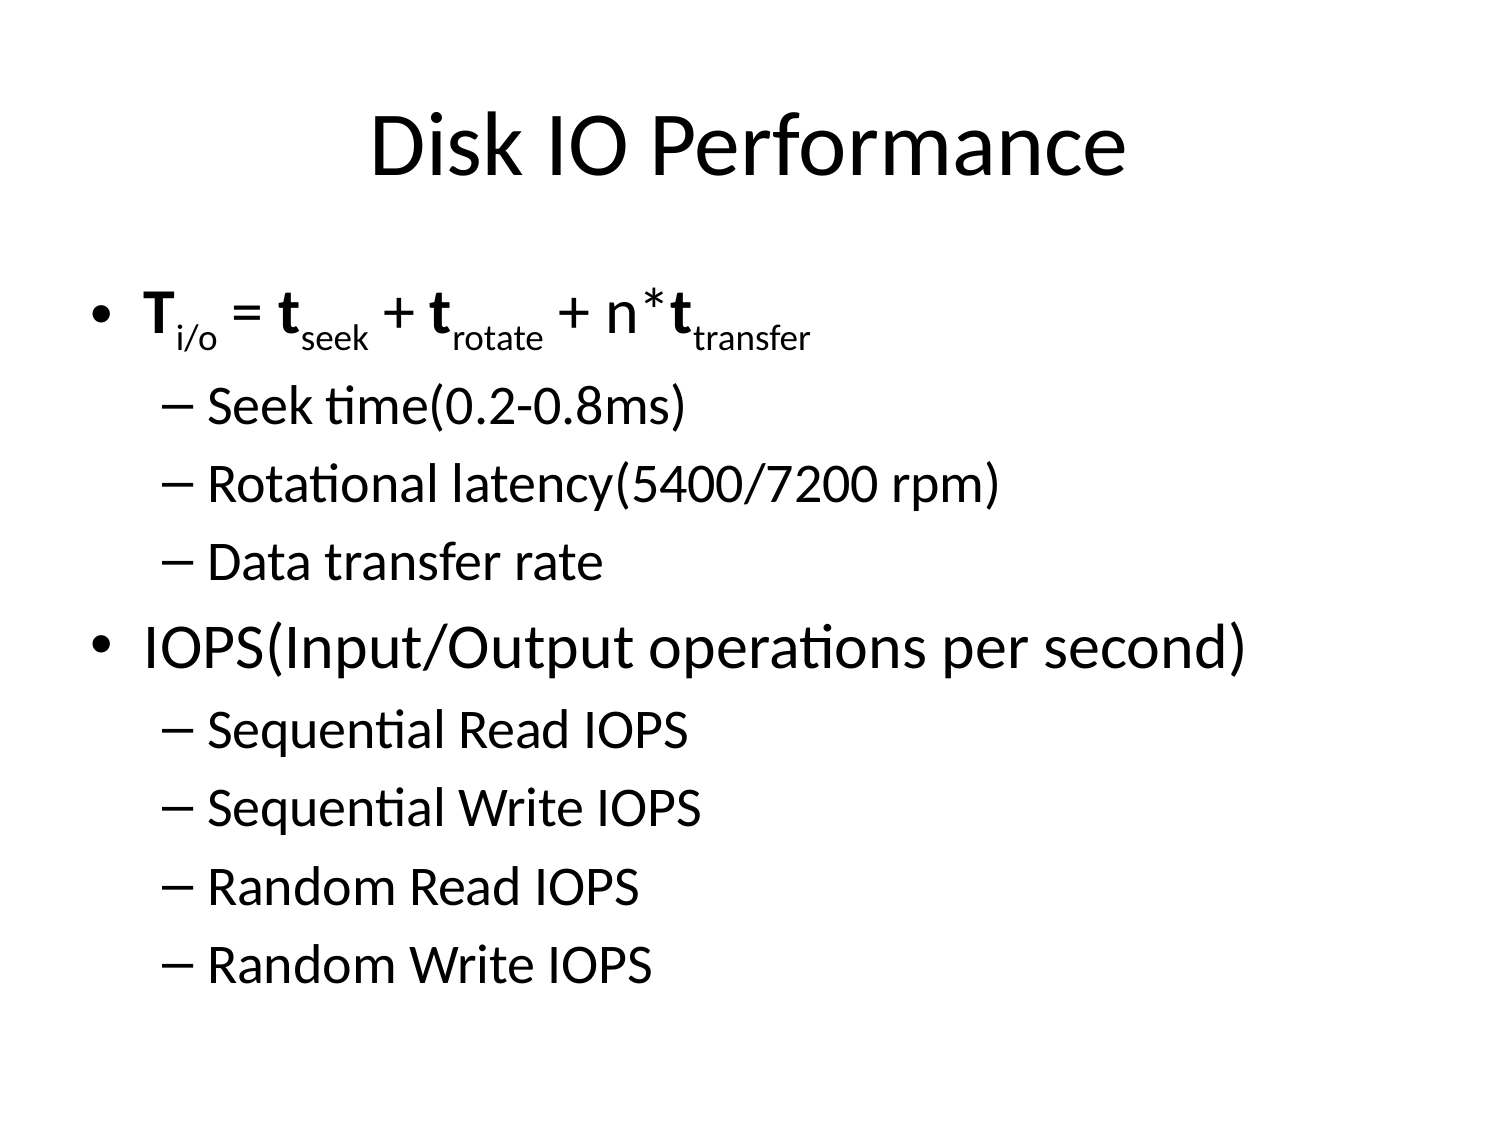

# Disk IO Performance
Ti/o = tseek + trotate + n*ttransfer
Seek time(0.2-0.8ms)
Rotational latency(5400/7200 rpm)
Data transfer rate
IOPS(Input/Output operations per second)
Sequential Read IOPS
Sequential Write IOPS
Random Read IOPS
Random Write IOPS